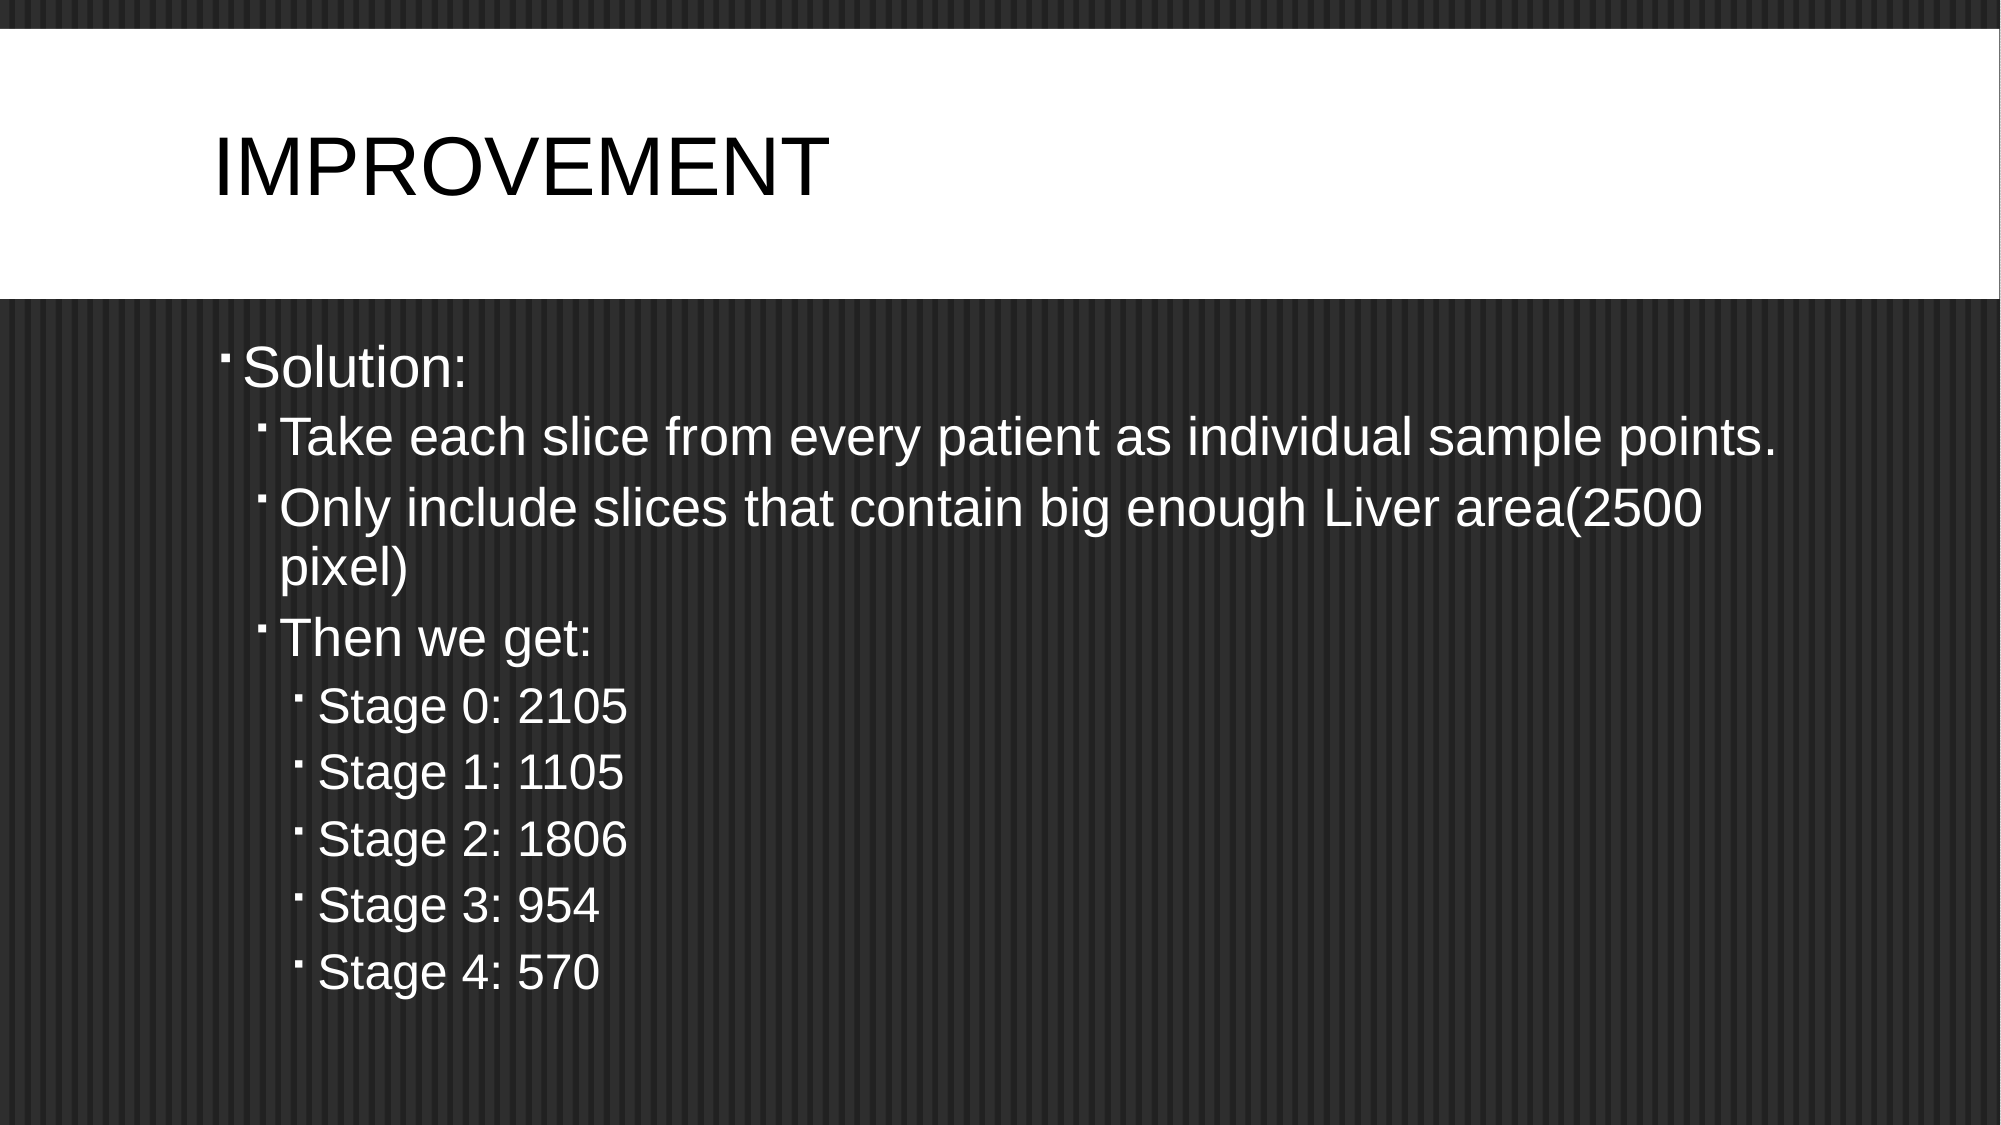

# Improvement
Solution:
Take each slice from every patient as individual sample points.
Only include slices that contain big enough Liver area(2500 pixel)
Then we get:
Stage 0: 2105
Stage 1: 1105
Stage 2: 1806
Stage 3: 954
Stage 4: 570